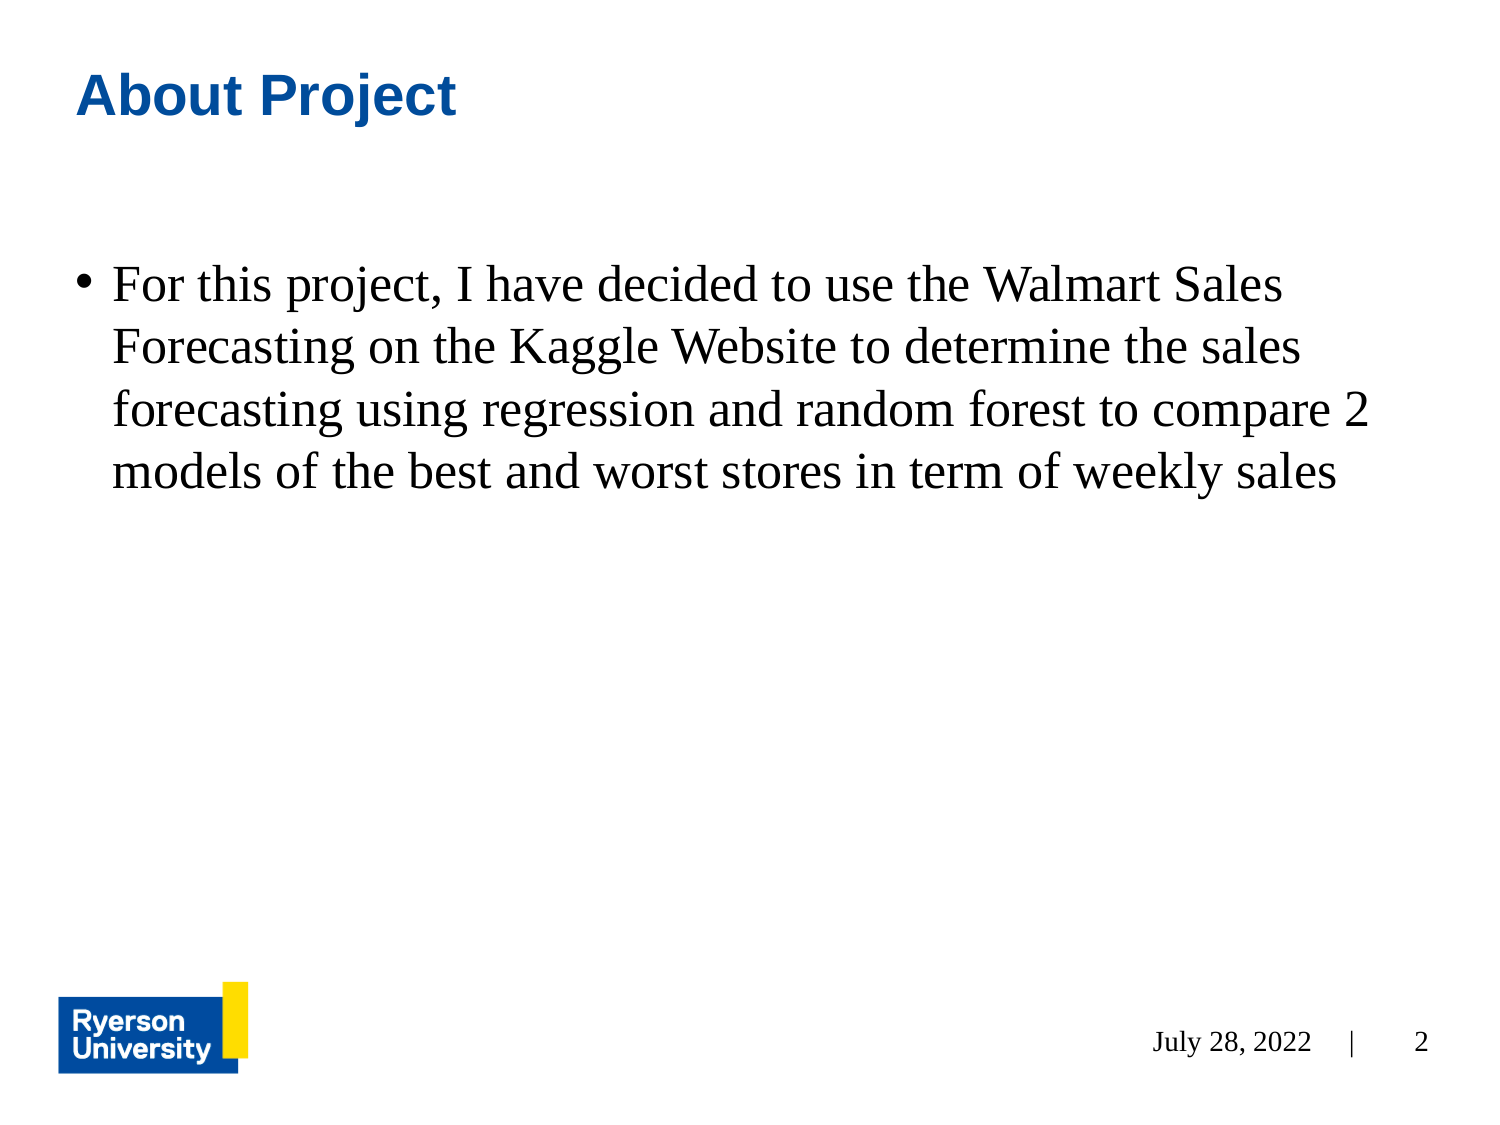

# About Project
For this project, I have decided to use the Walmart Sales Forecasting on the Kaggle Website to determine the sales forecasting using regression and random forest to compare 2 models of the best and worst stores in term of weekly sales

July 28, 2022     |
2